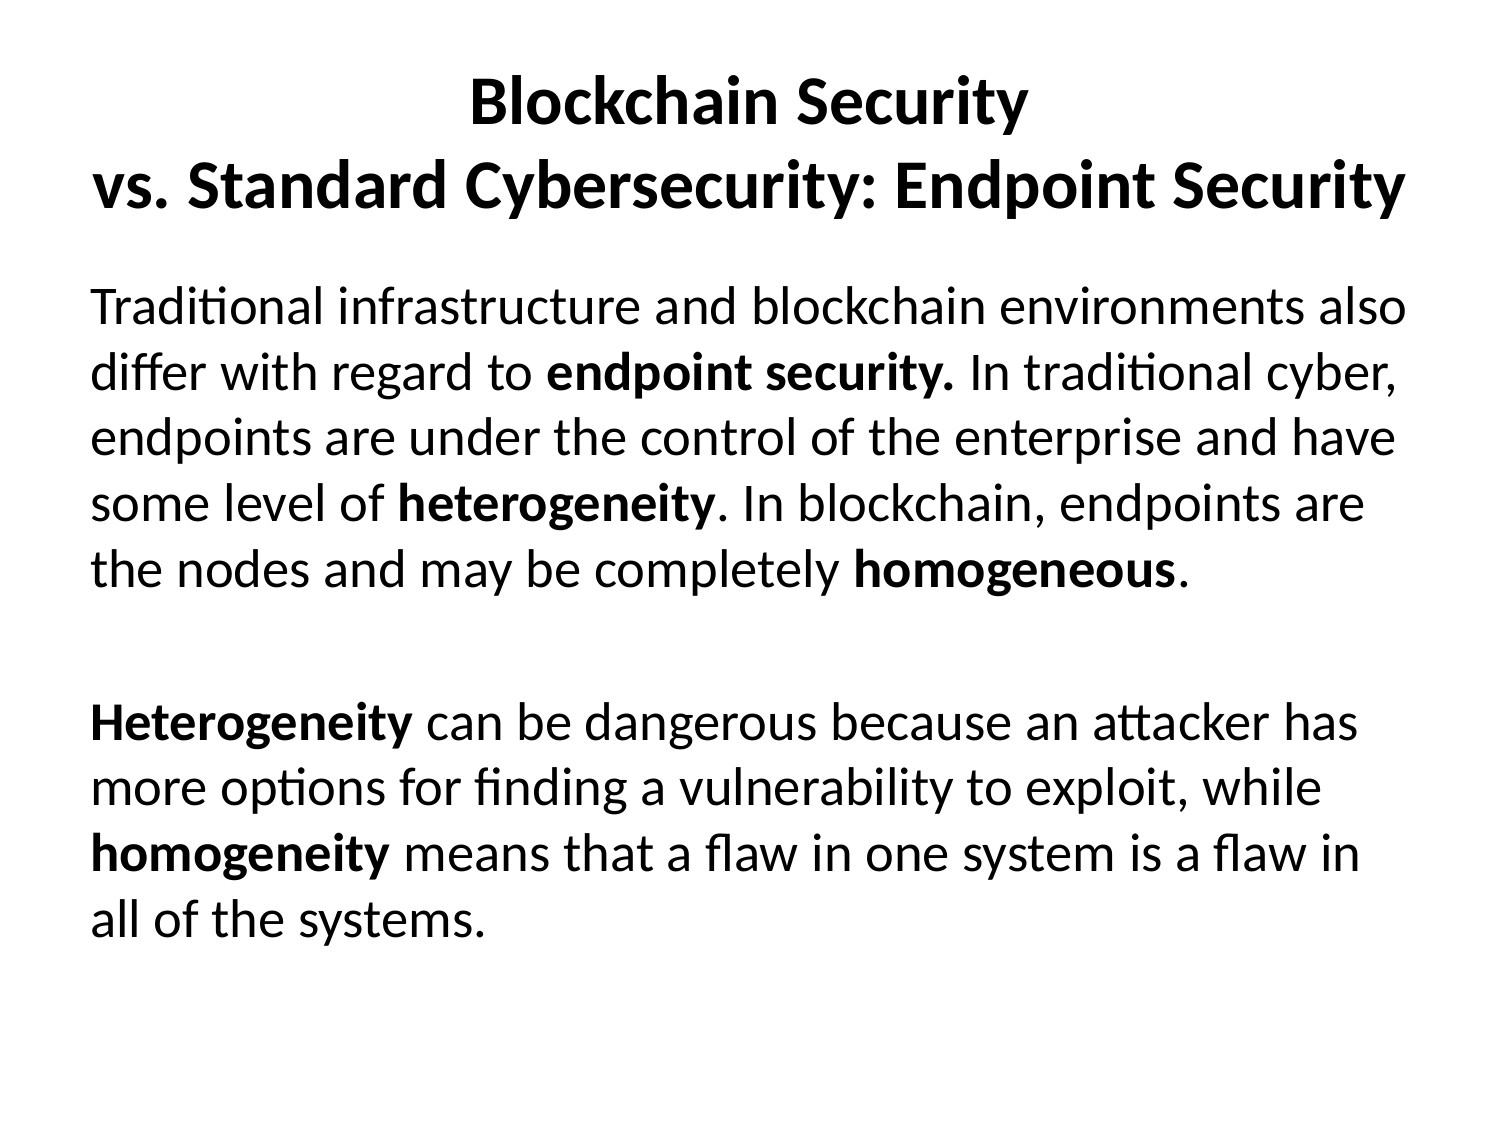

# Blockchain Security vs. Standard Cybersecurity: Endpoint Security
Traditional infrastructure and blockchain environments also differ with regard to endpoint security. In traditional cyber, endpoints are under the control of the enterprise and have some level of heterogeneity. In blockchain, endpoints are the nodes and may be completely homogeneous.

Heterogeneity can be dangerous because an attacker has more options for finding a vulnerability to exploit, while homogeneity means that a flaw in one system is a flaw in all of the systems.